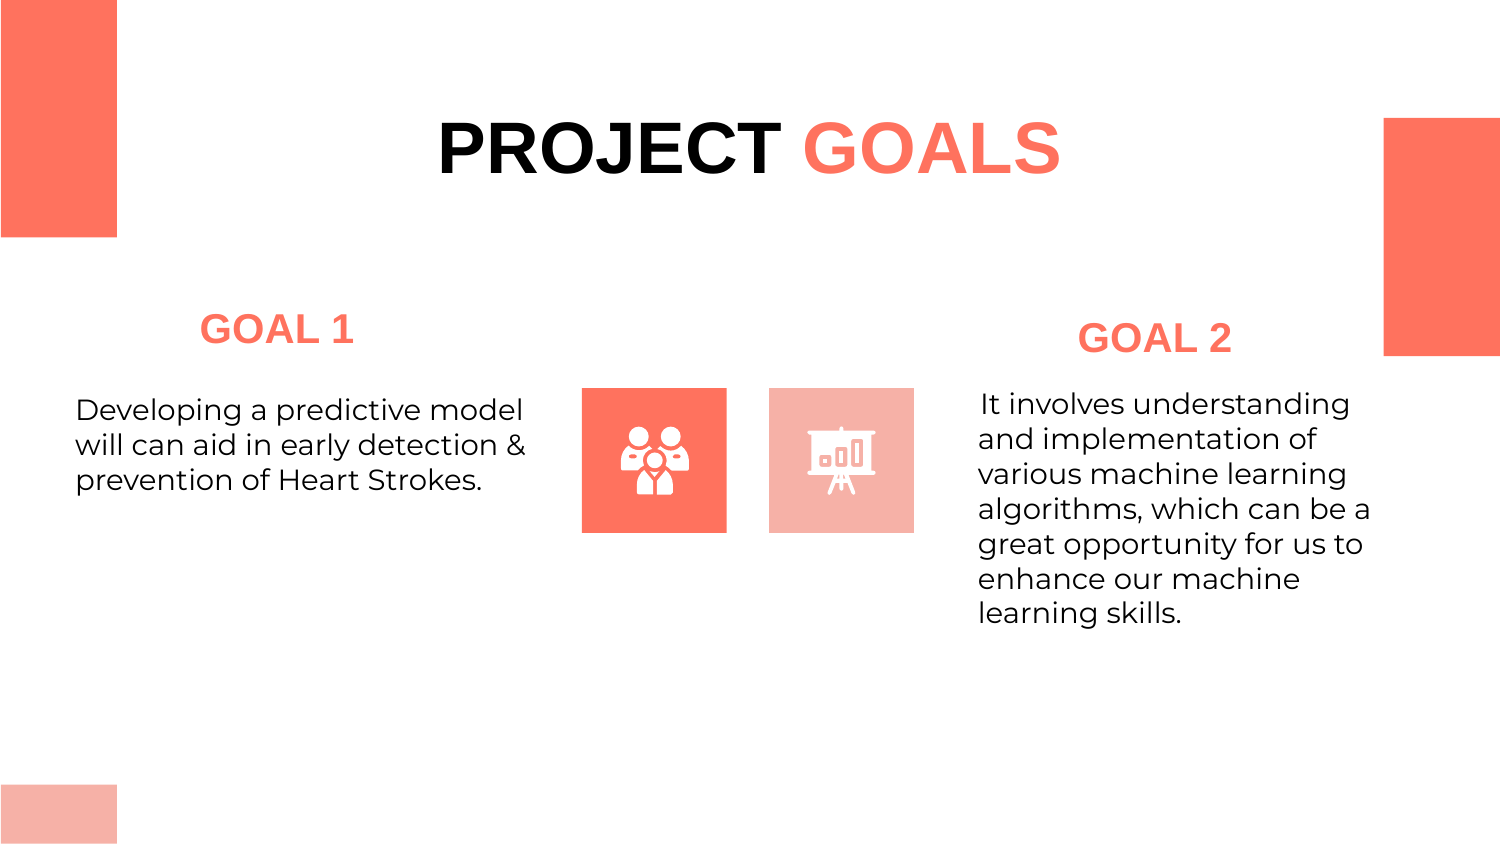

PROJECT GOALS
# GOAL 1
GOAL 2
       It involves understanding and implementation of various machine learning algorithms, which can be a great opportunity for us to enhance our machine learning skills.

Developing a predictive model will can aid in early detection & prevention of Heart Strokes.